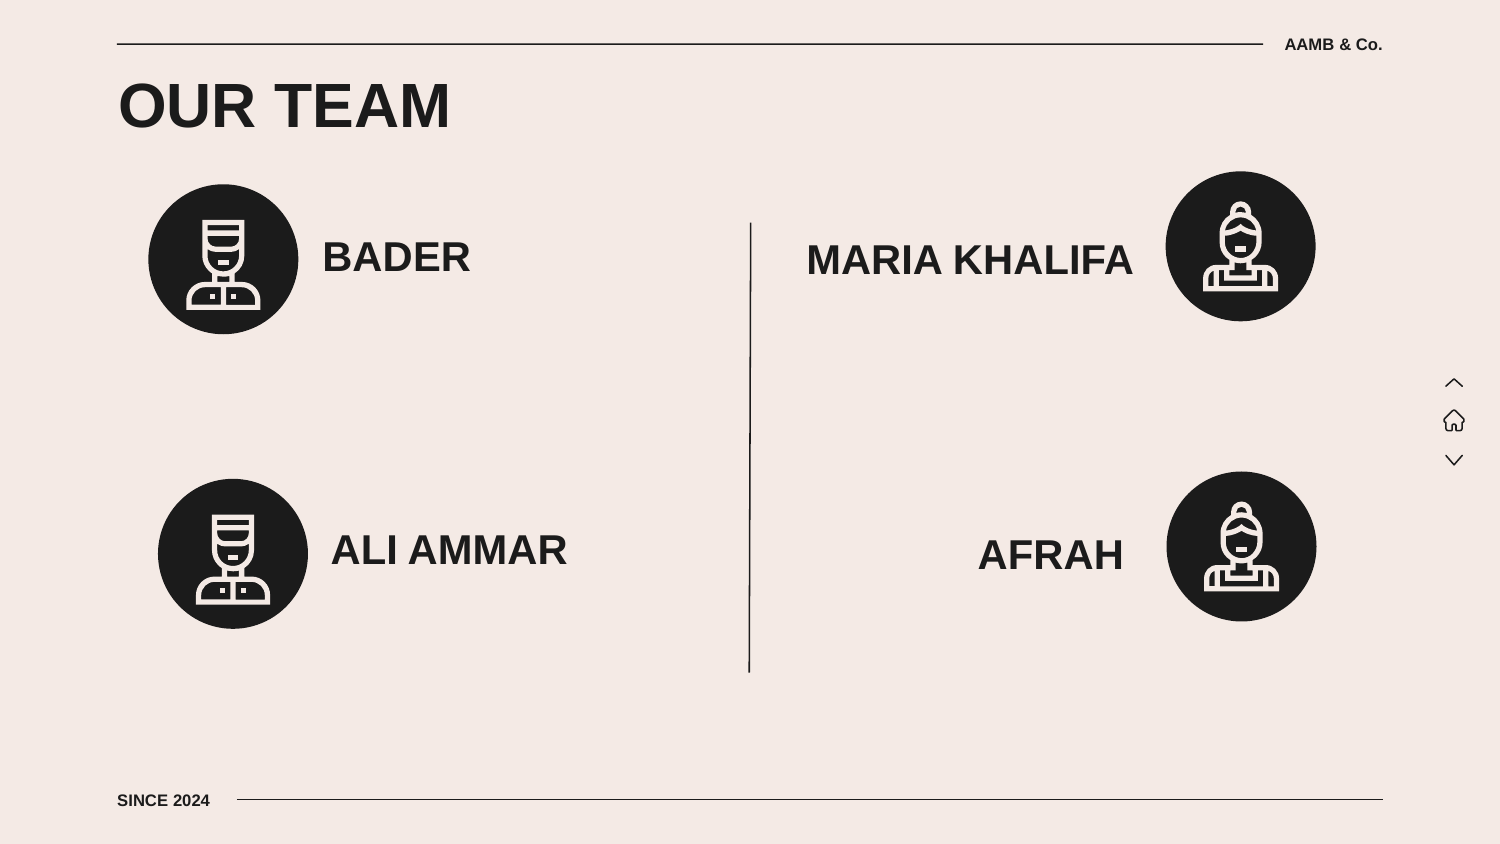

AAMB & Co.
# OUR TEAM

BADER
MARIA KHALIFA

ALI AMMAR

AFRAH
SINCE 2024